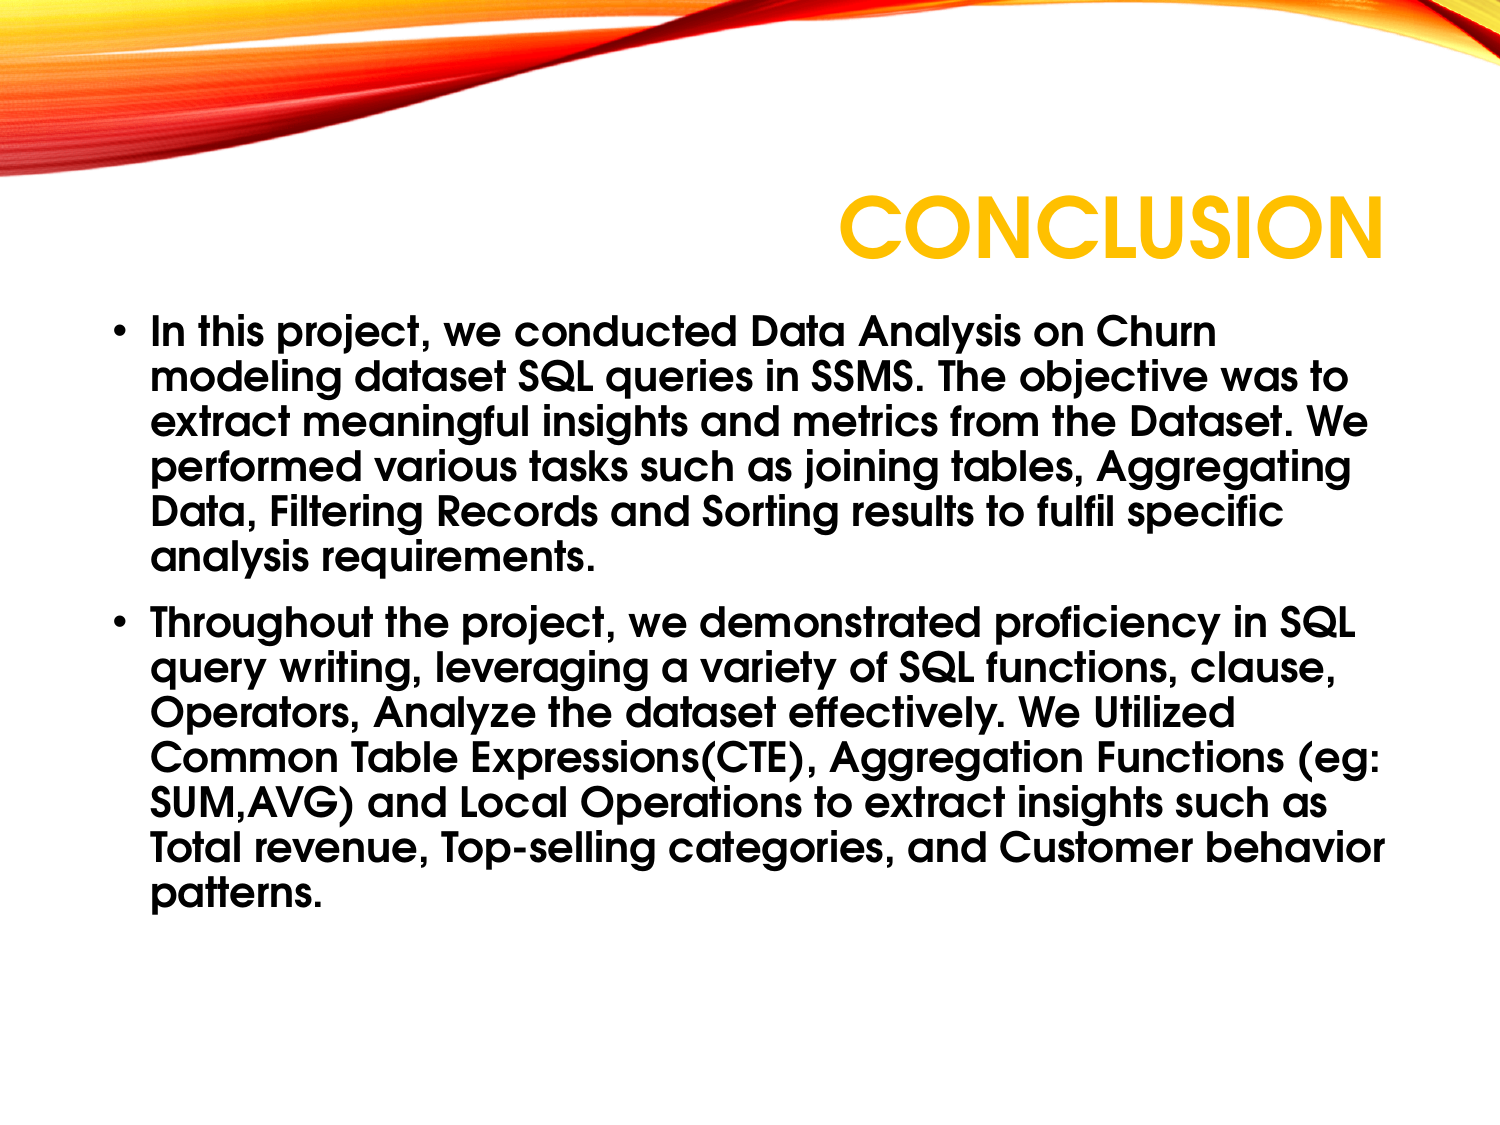

# CONCLUSION
In this project, we conducted Data Analysis on Churn modeling dataset SQL queries in SSMS. The objective was to extract meaningful insights and metrics from the Dataset. We performed various tasks such as joining tables, Aggregating Data, Filtering Records and Sorting results to fulfil specific analysis requirements.
Throughout the project, we demonstrated proficiency in SQL query writing, leveraging a variety of SQL functions, clause, Operators, Analyze the dataset effectively. We Utilized Common Table Expressions(CTE), Aggregation Functions (eg: SUM,AVG) and Local Operations to extract insights such as Total revenue, Top-selling categories, and Customer behavior patterns.